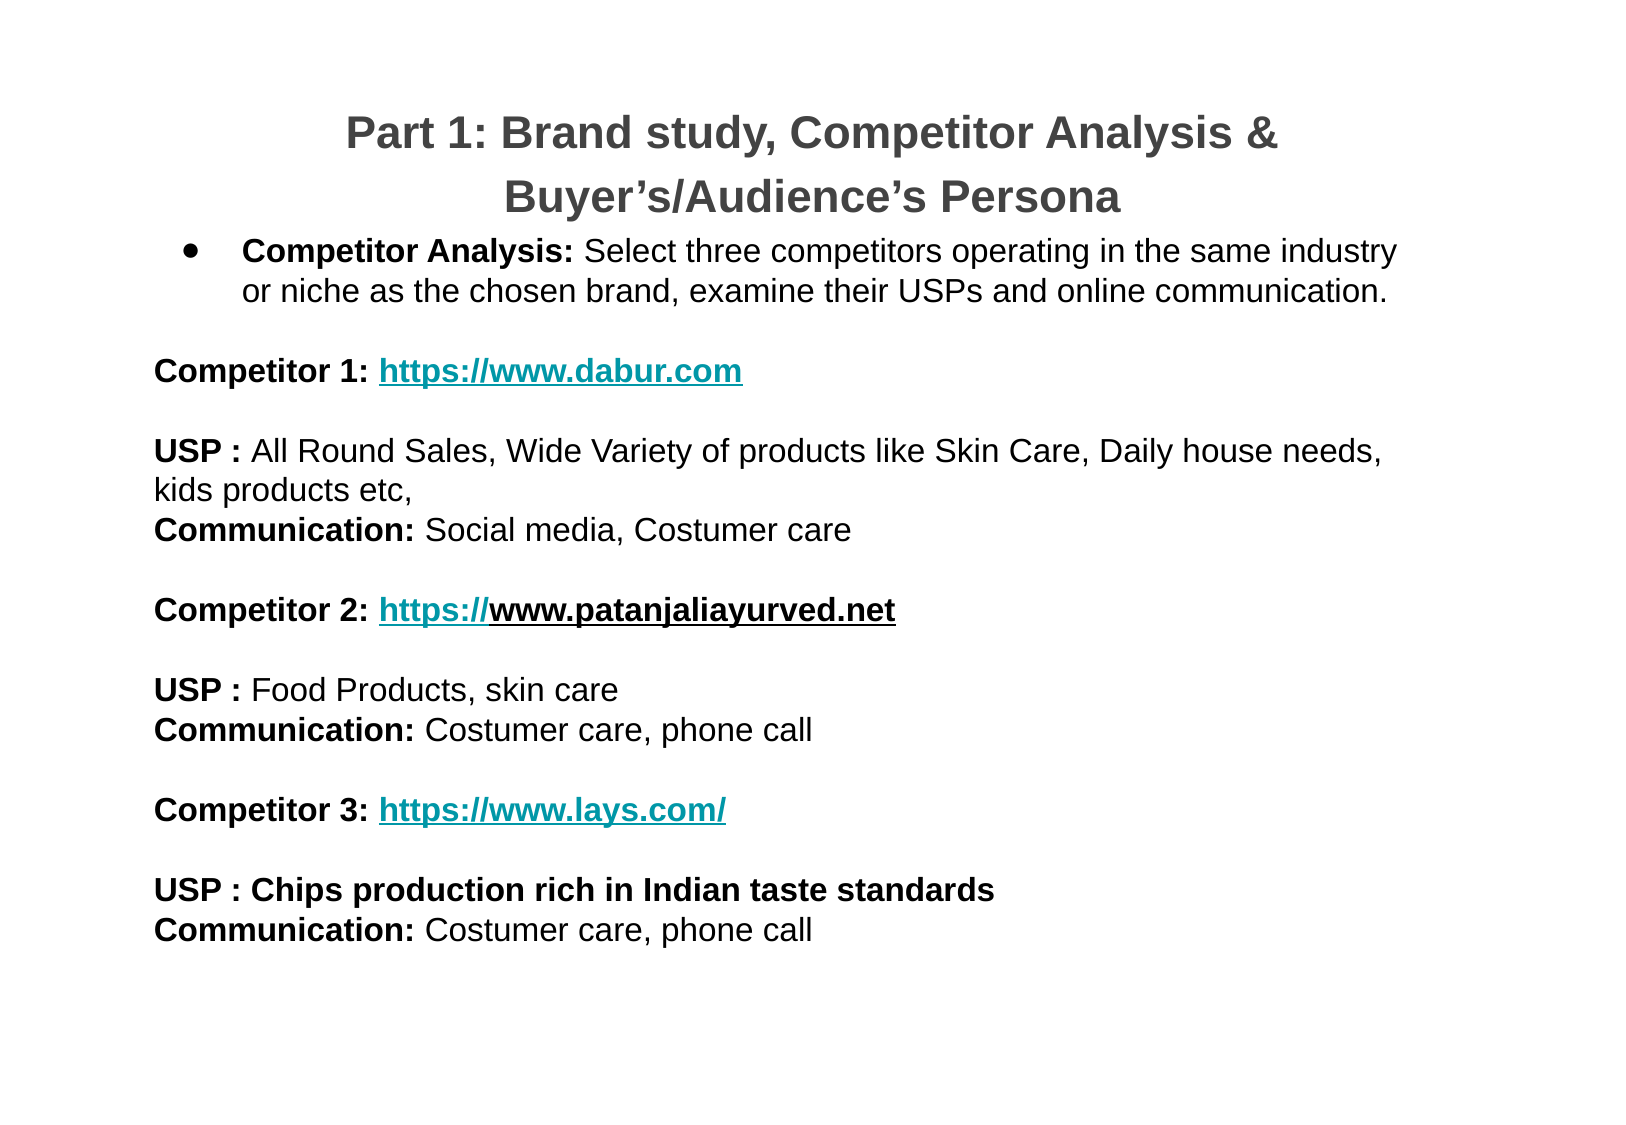

Part 1: Brand study, Competitor Analysis & Buyer’s/Audience’s Persona

Competitor Analysis: Select three competitors operating in the same industry or niche as the chosen brand, examine their USPs and online communication.

Competitor 1: https://www.dabur.com

USP : All Round Sales, Wide Variety of products like Skin Care, Daily house needs, kids products etc,
Communication: Social media, Costumer care

Competitor 2: https://www.patanjaliayurved.net

USP : Food Products, skin care
Communication: Costumer care, phone call

Competitor 3: https://www.lays.com/

USP : Chips production rich in Indian taste standards
Communication: Costumer care, phone call